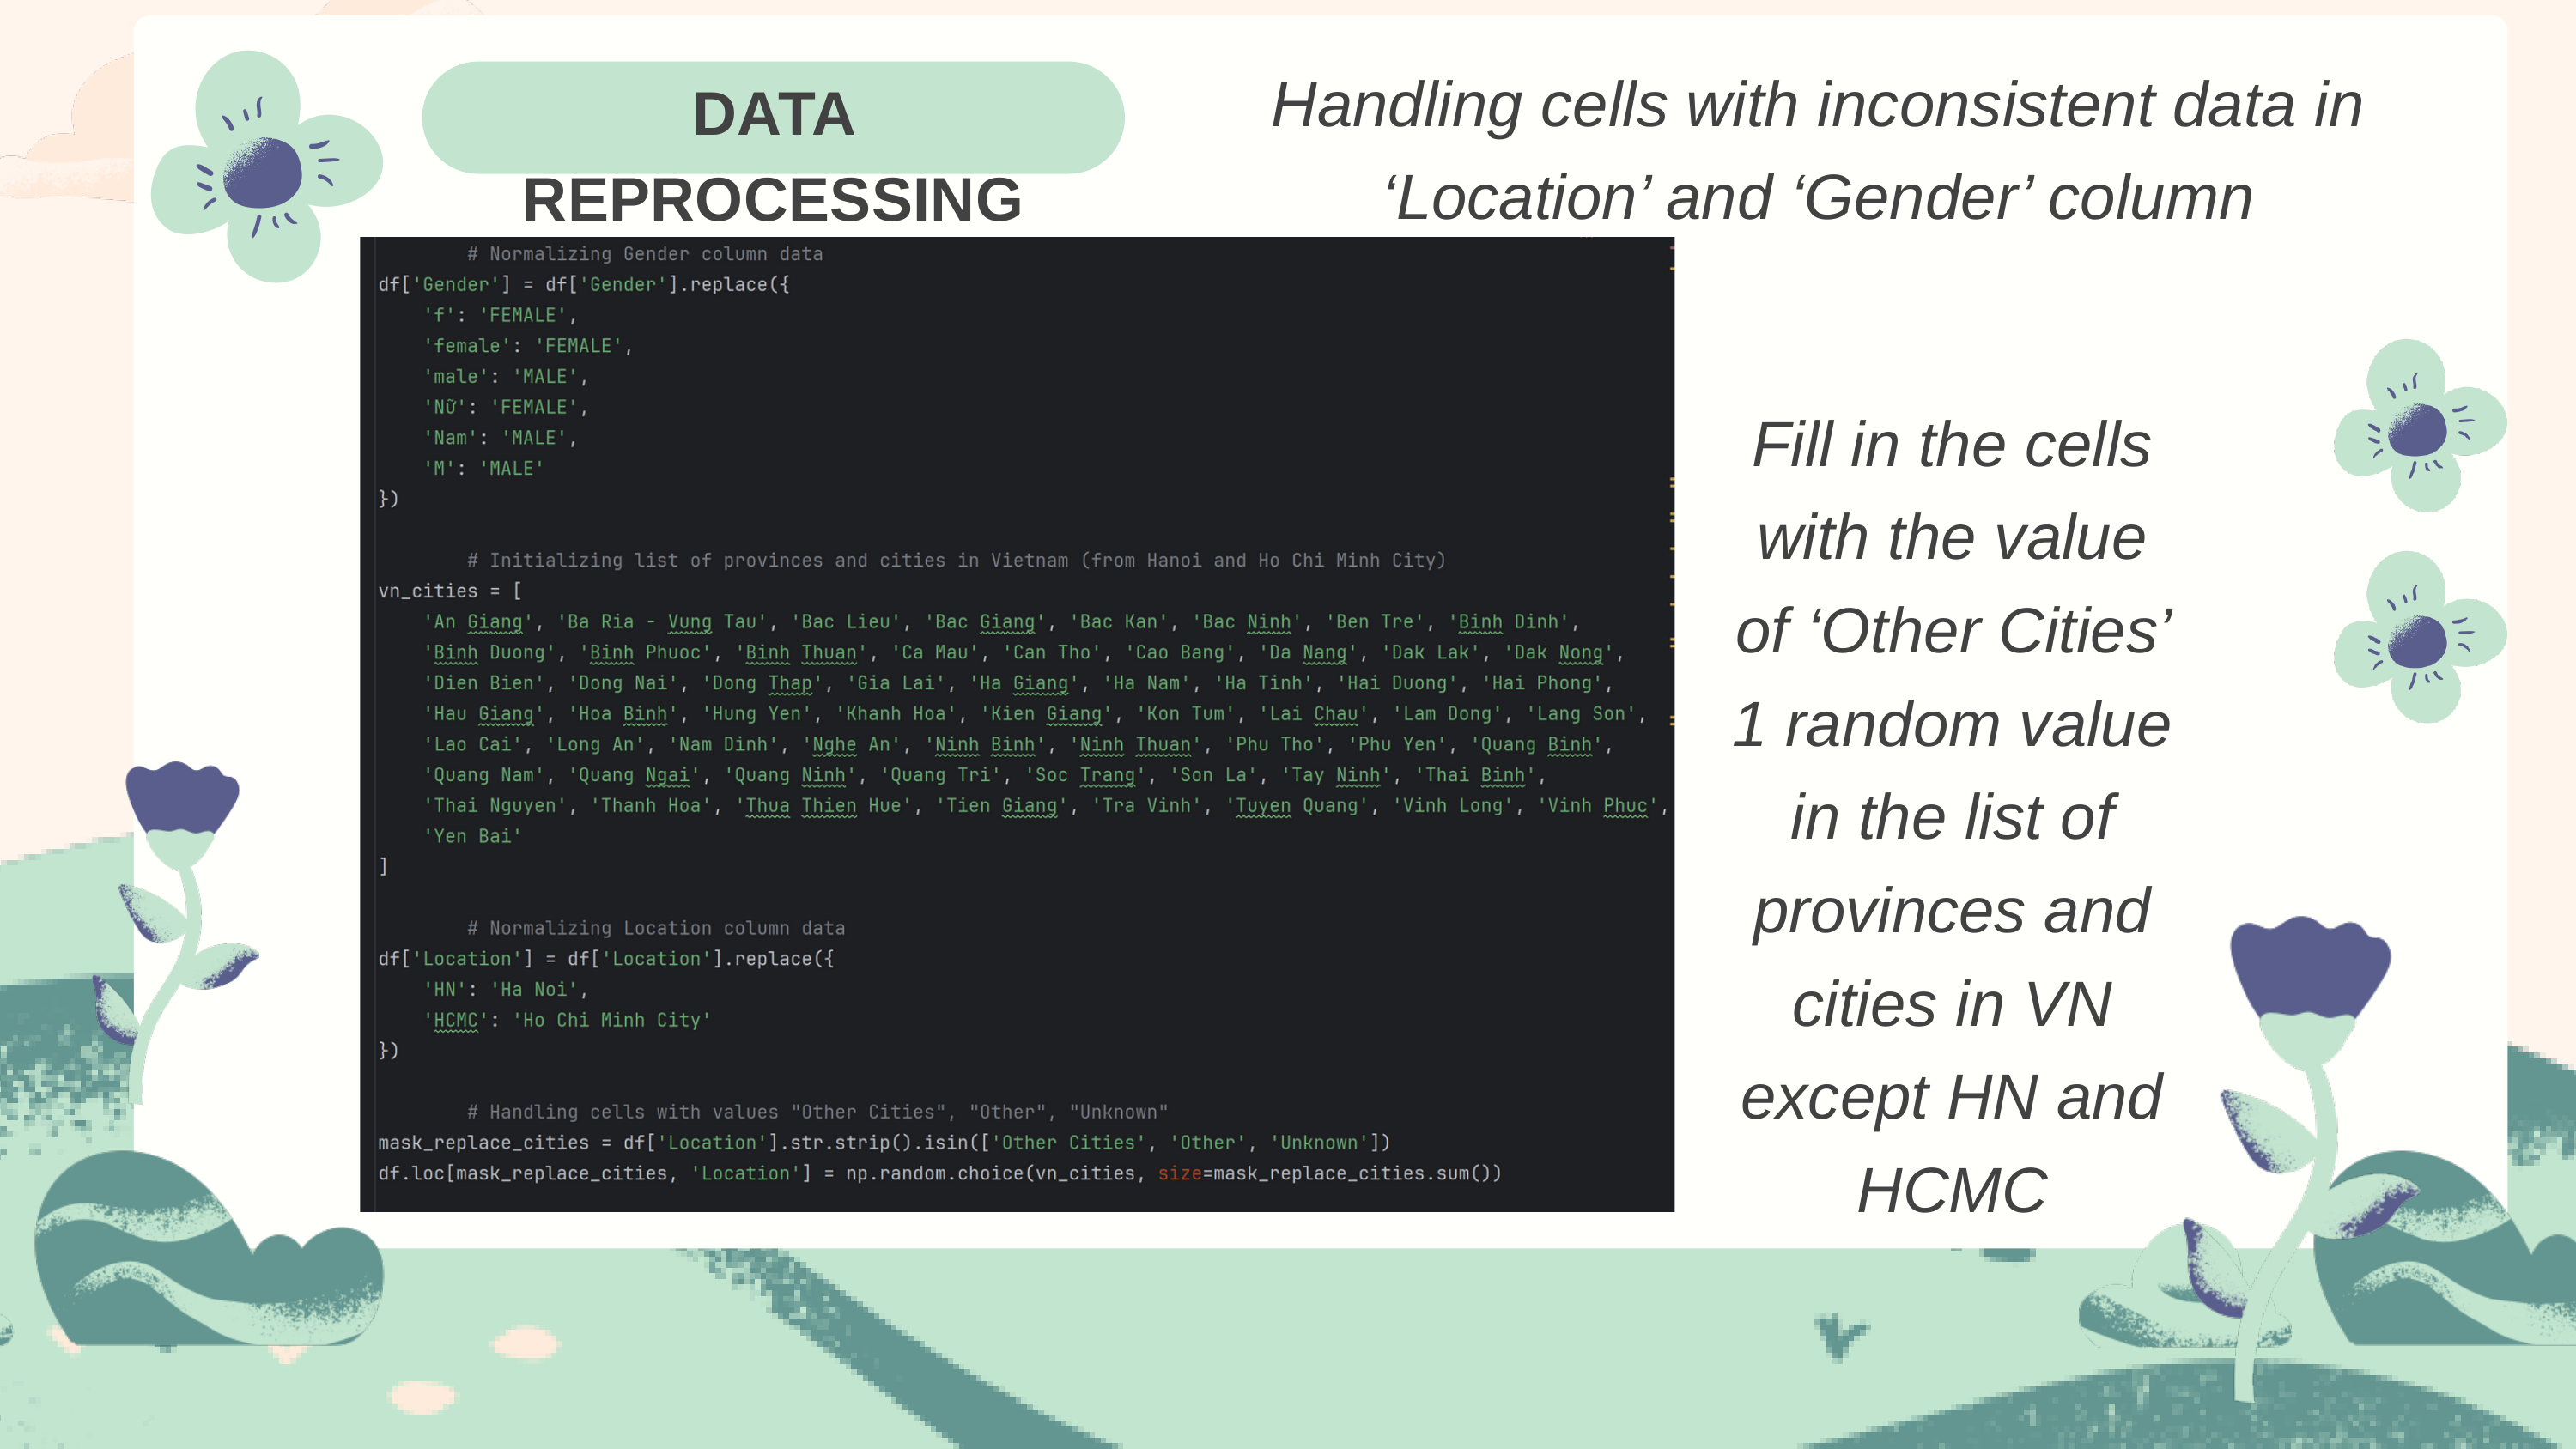

Handling cells with inconsistent data in ‘Location’ and ‘Gender’ column

DATA REPROCESSING

Fill in the cells with the value of ‘Other Cities’ 1 random value in the list of provinces and cities in VN except HN and HCMC